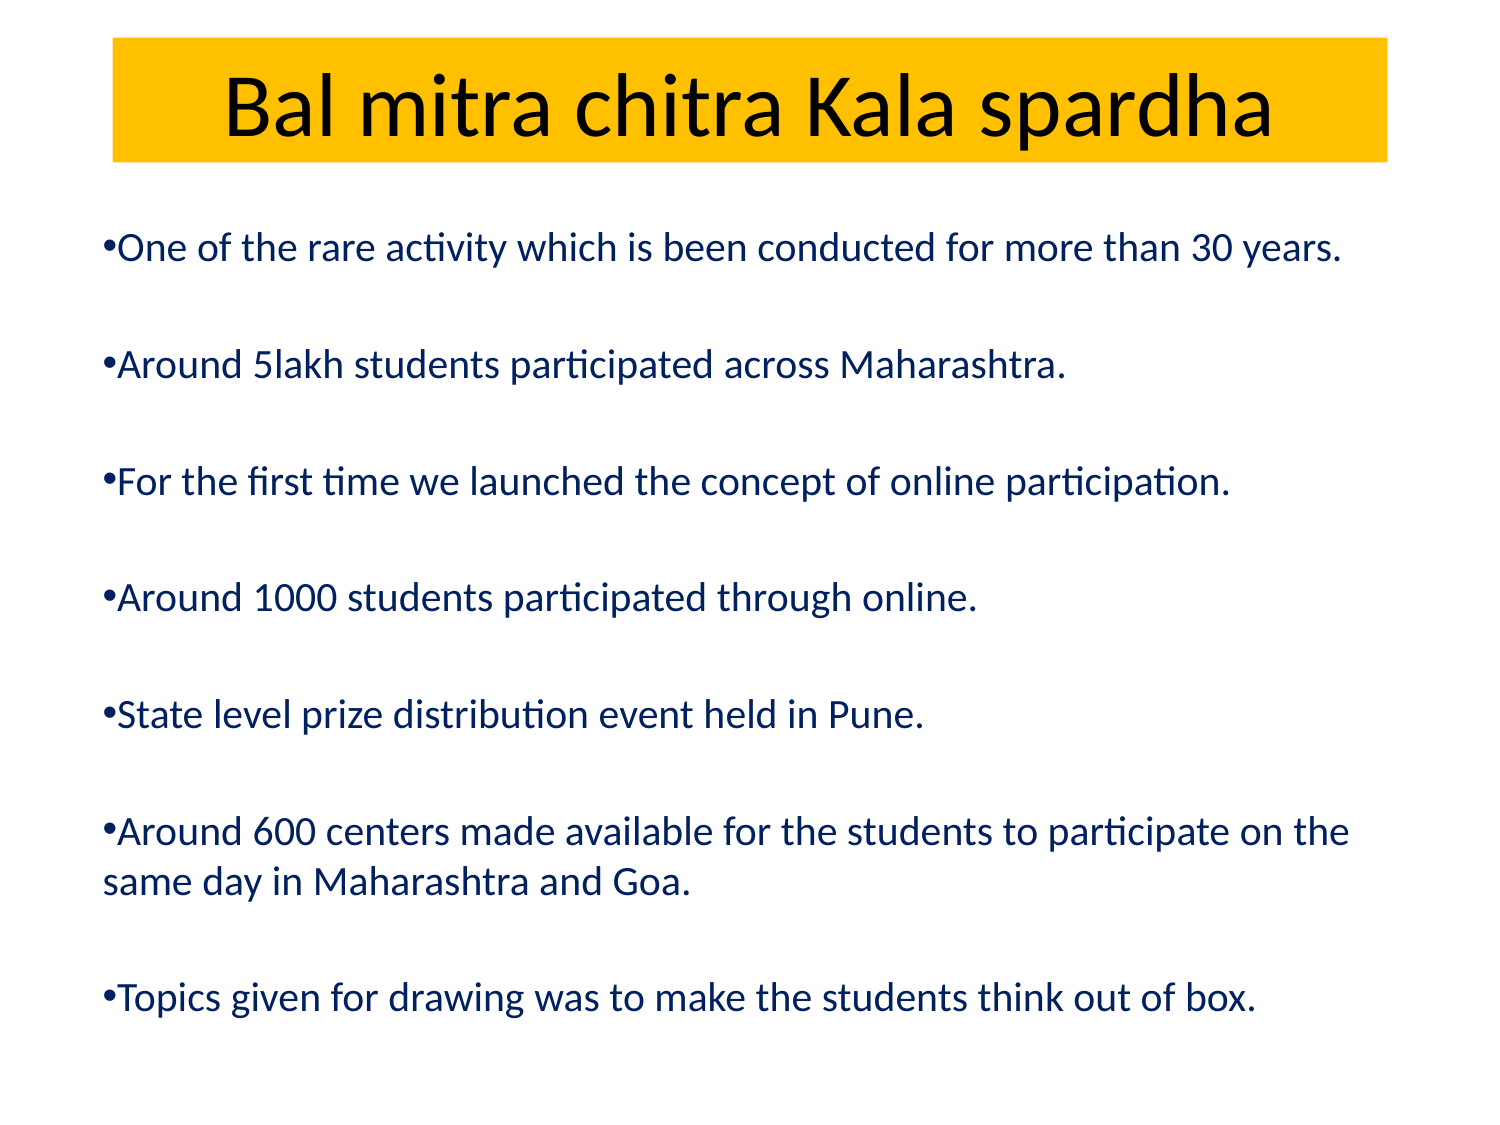

# Bal mitra chitra Kala spardha
One of the rare activity which is been conducted for more than 30 years.

Around 5lakh students participated across Maharashtra.

For the first time we launched the concept of online participation.

Around 1000 students participated through online.

State level prize distribution event held in Pune.

Around 600 centers made available for the students to participate on the same day in Maharashtra and Goa.

Topics given for drawing was to make the students think out of box.